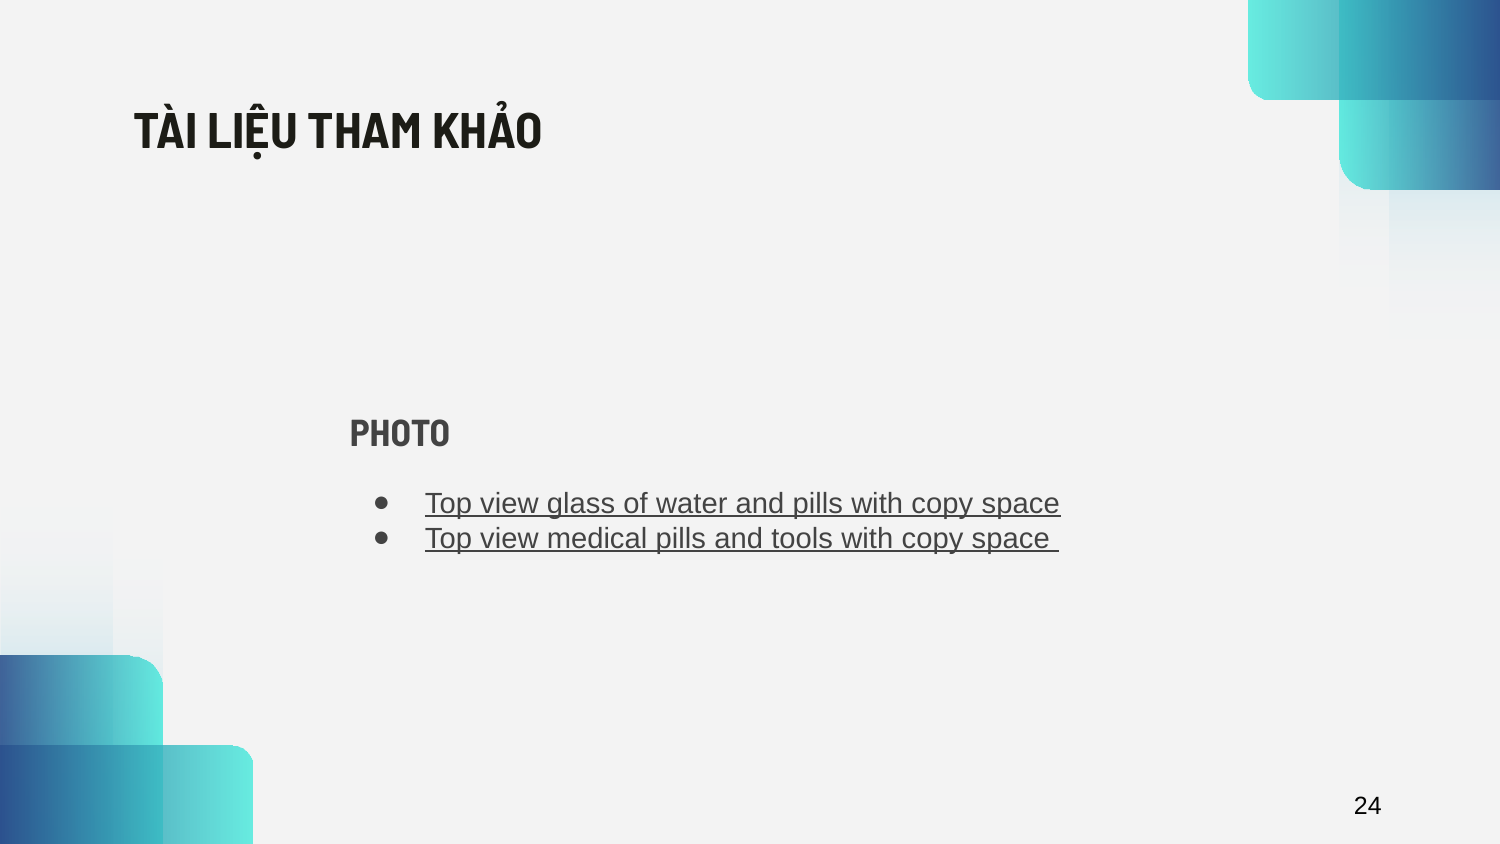

# TÀI LIỆU THAM KHẢO
PHOTO

Top view glass of water and pills with copy space
Top view medical pills and tools with copy space
24